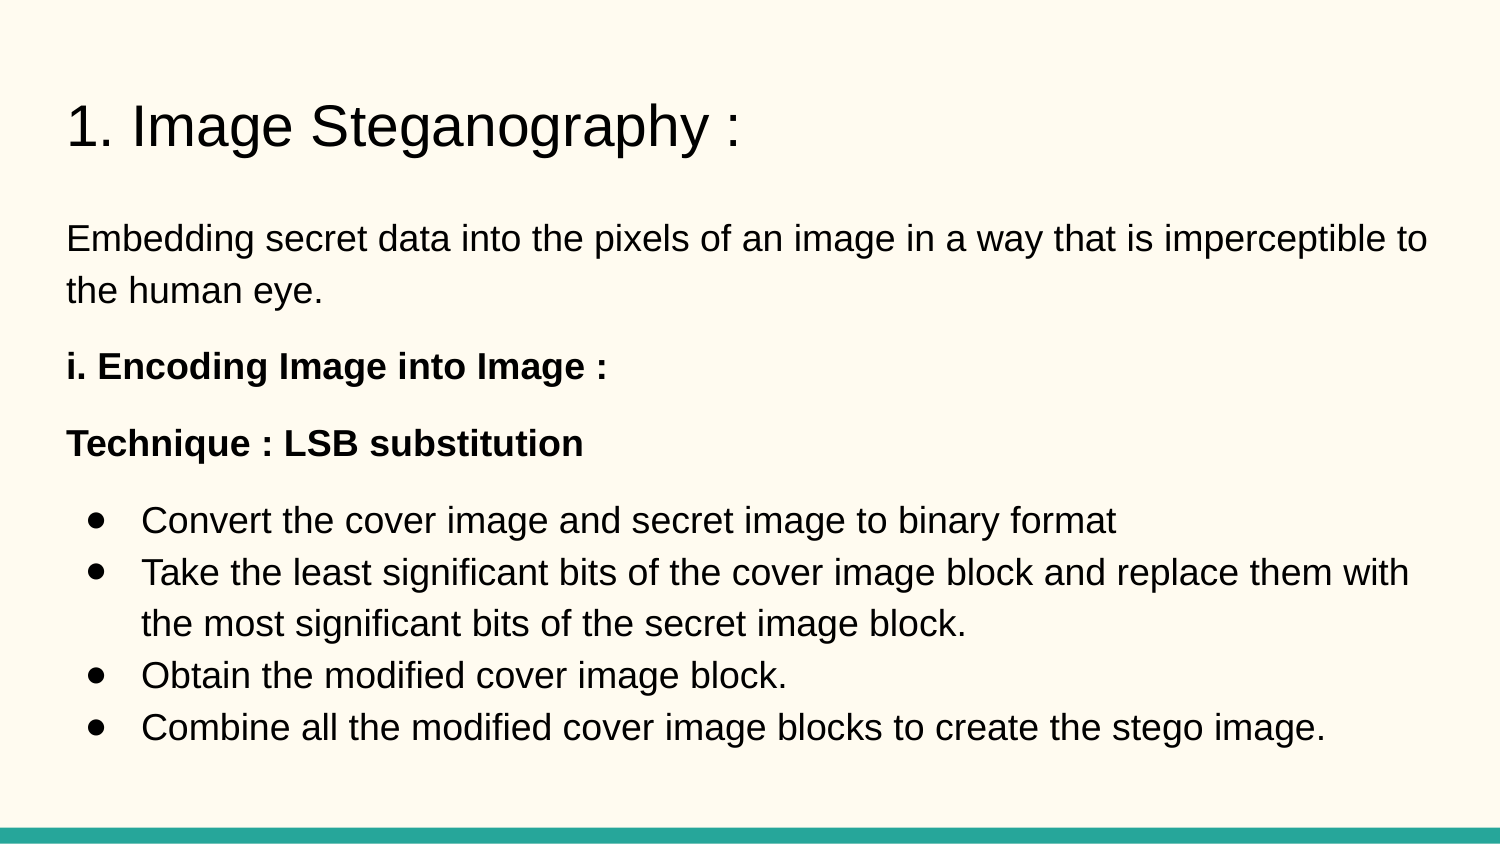

# 1. Image Steganography :
Embedding secret data into the pixels of an image in a way that is imperceptible to the human eye.
i. Encoding Image into Image :
Technique : LSB substitution
Convert the cover image and secret image to binary format
Take the least significant bits of the cover image block and replace them with the most significant bits of the secret image block.
Obtain the modified cover image block.
Combine all the modified cover image blocks to create the stego image.